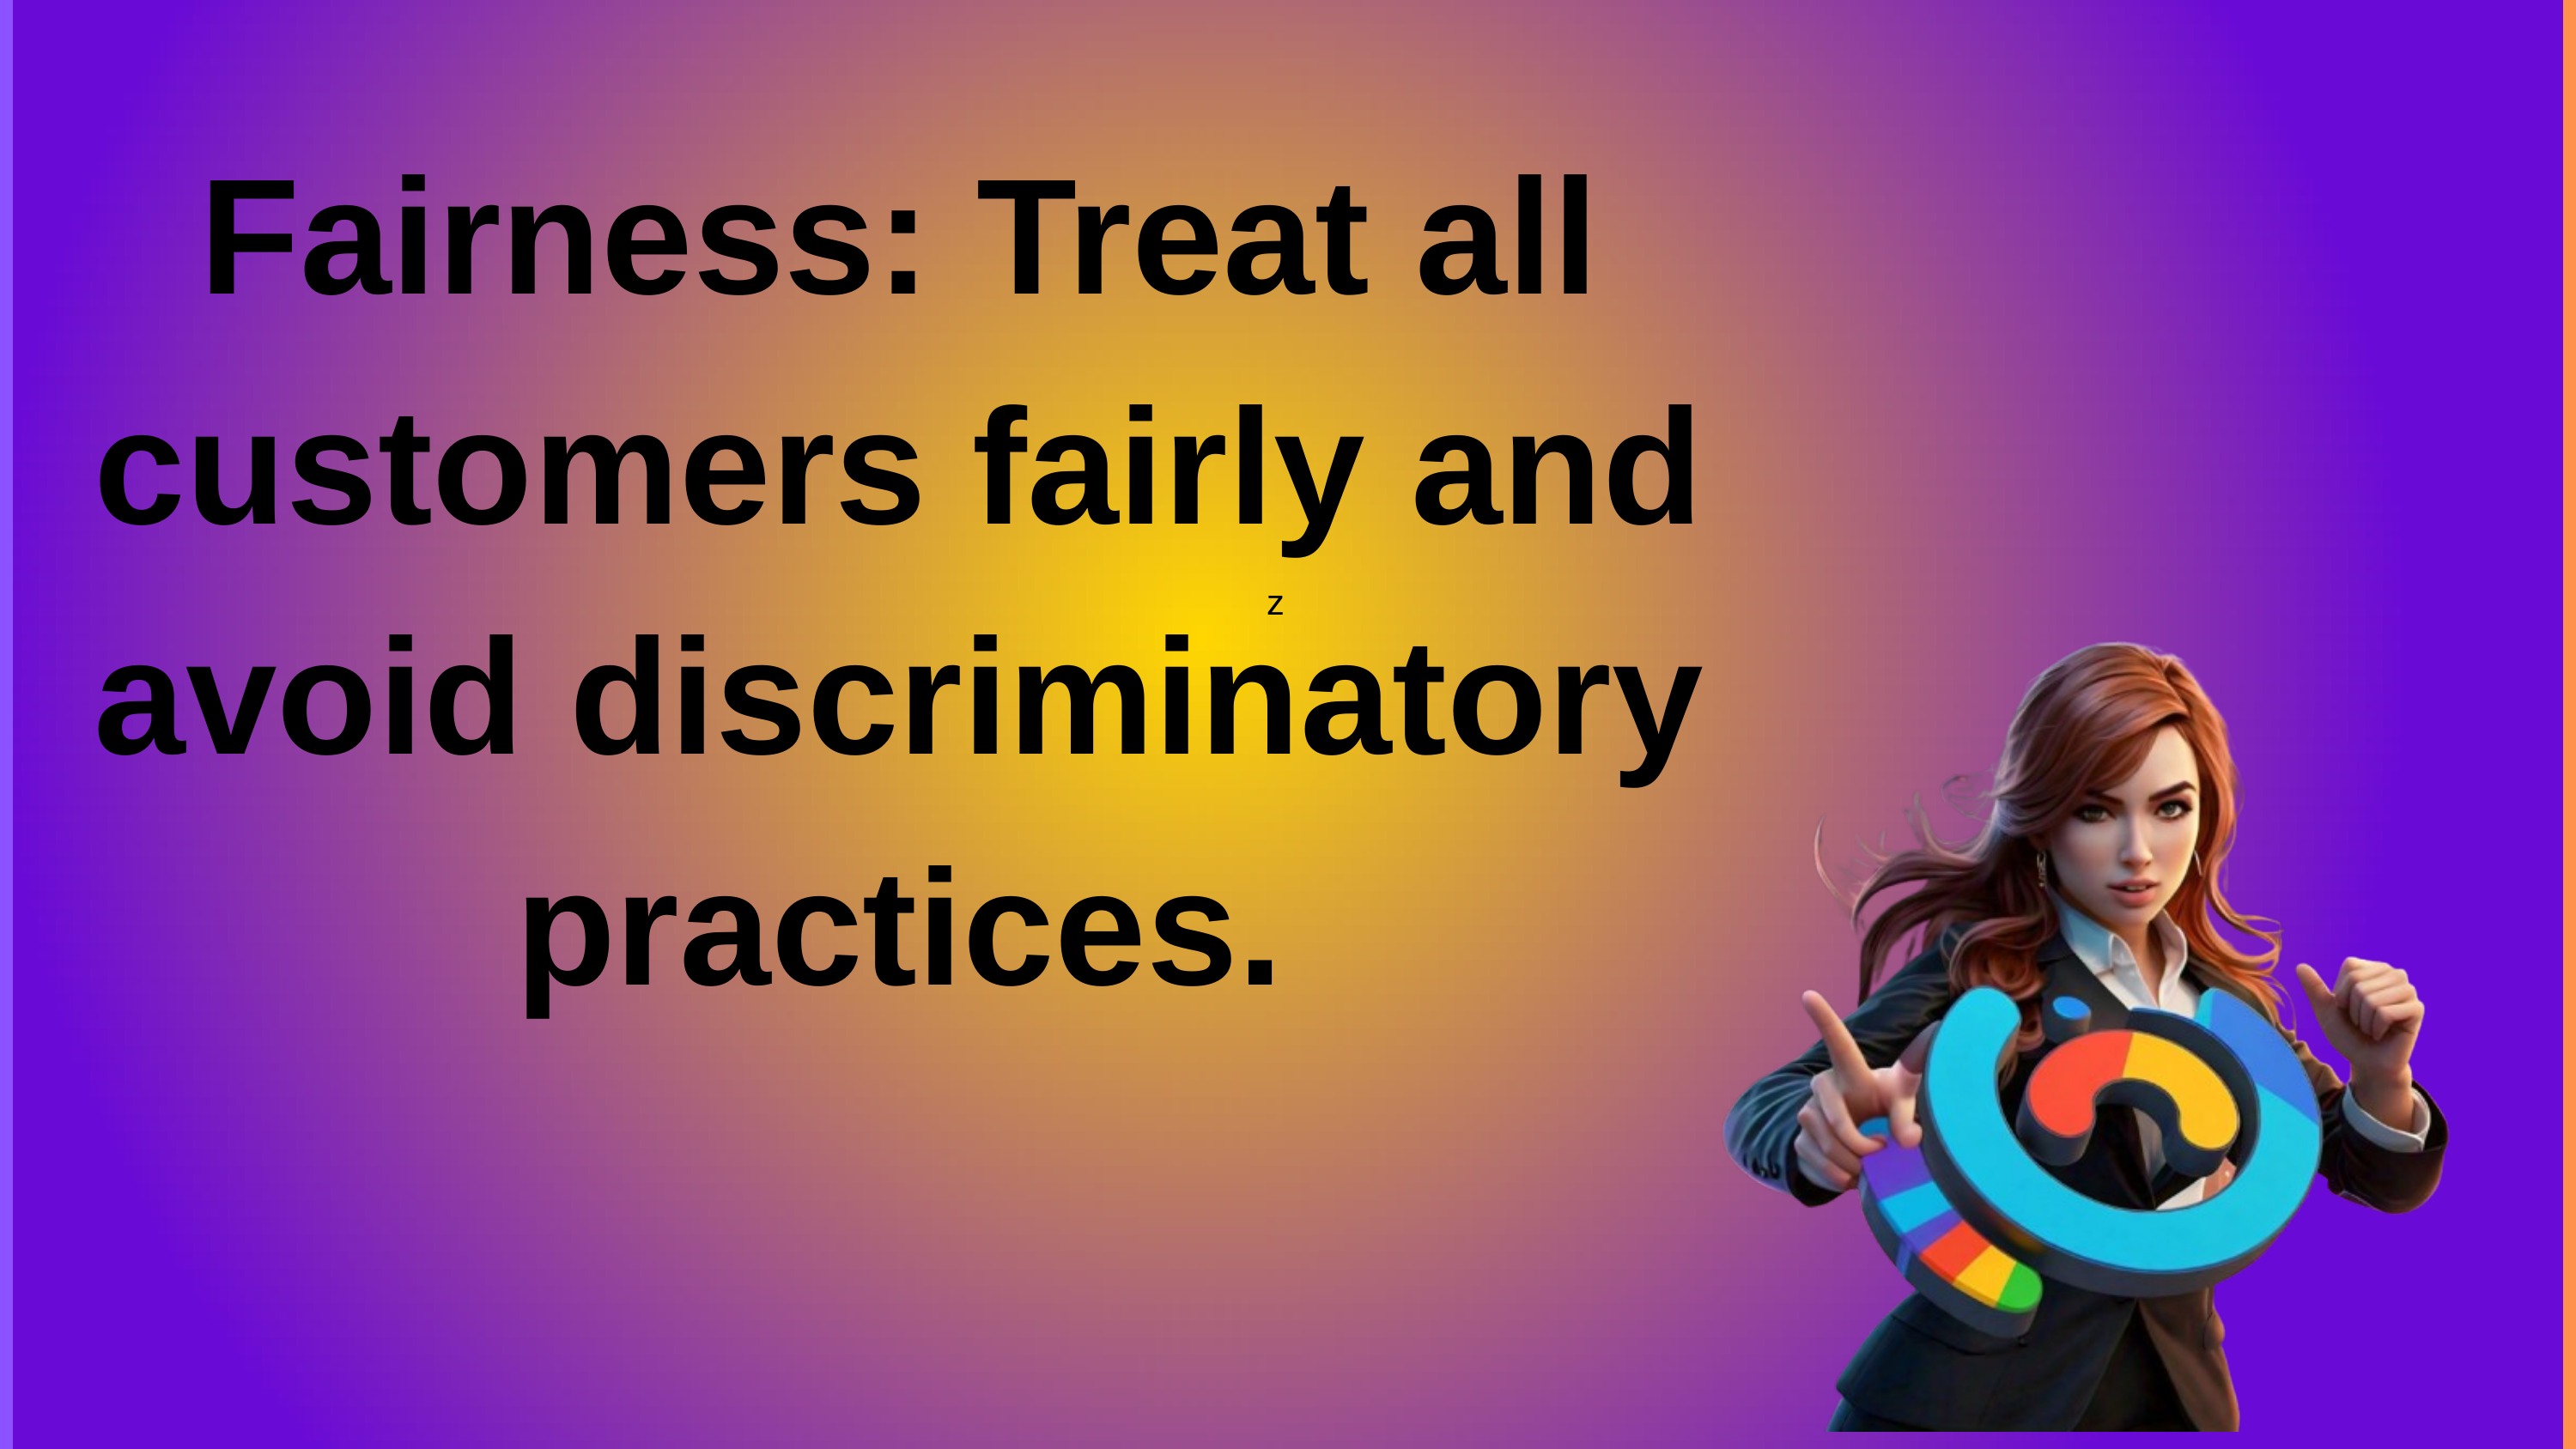

Fairness: Treat all customers fairly and avoid discriminatory practices.
z

79